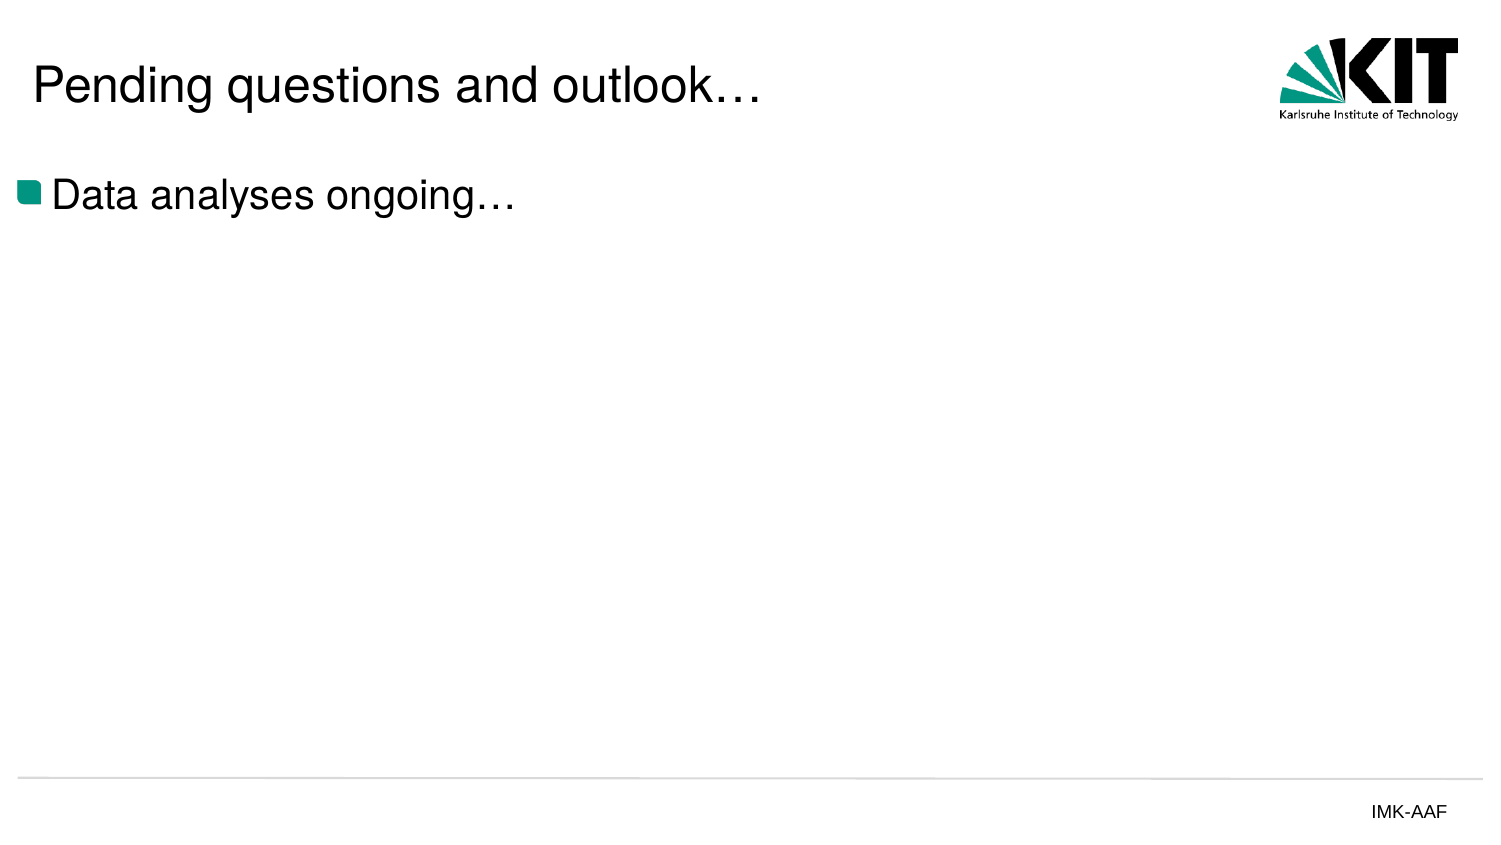

Pending questions and outlook…

Data analyses ongoing…